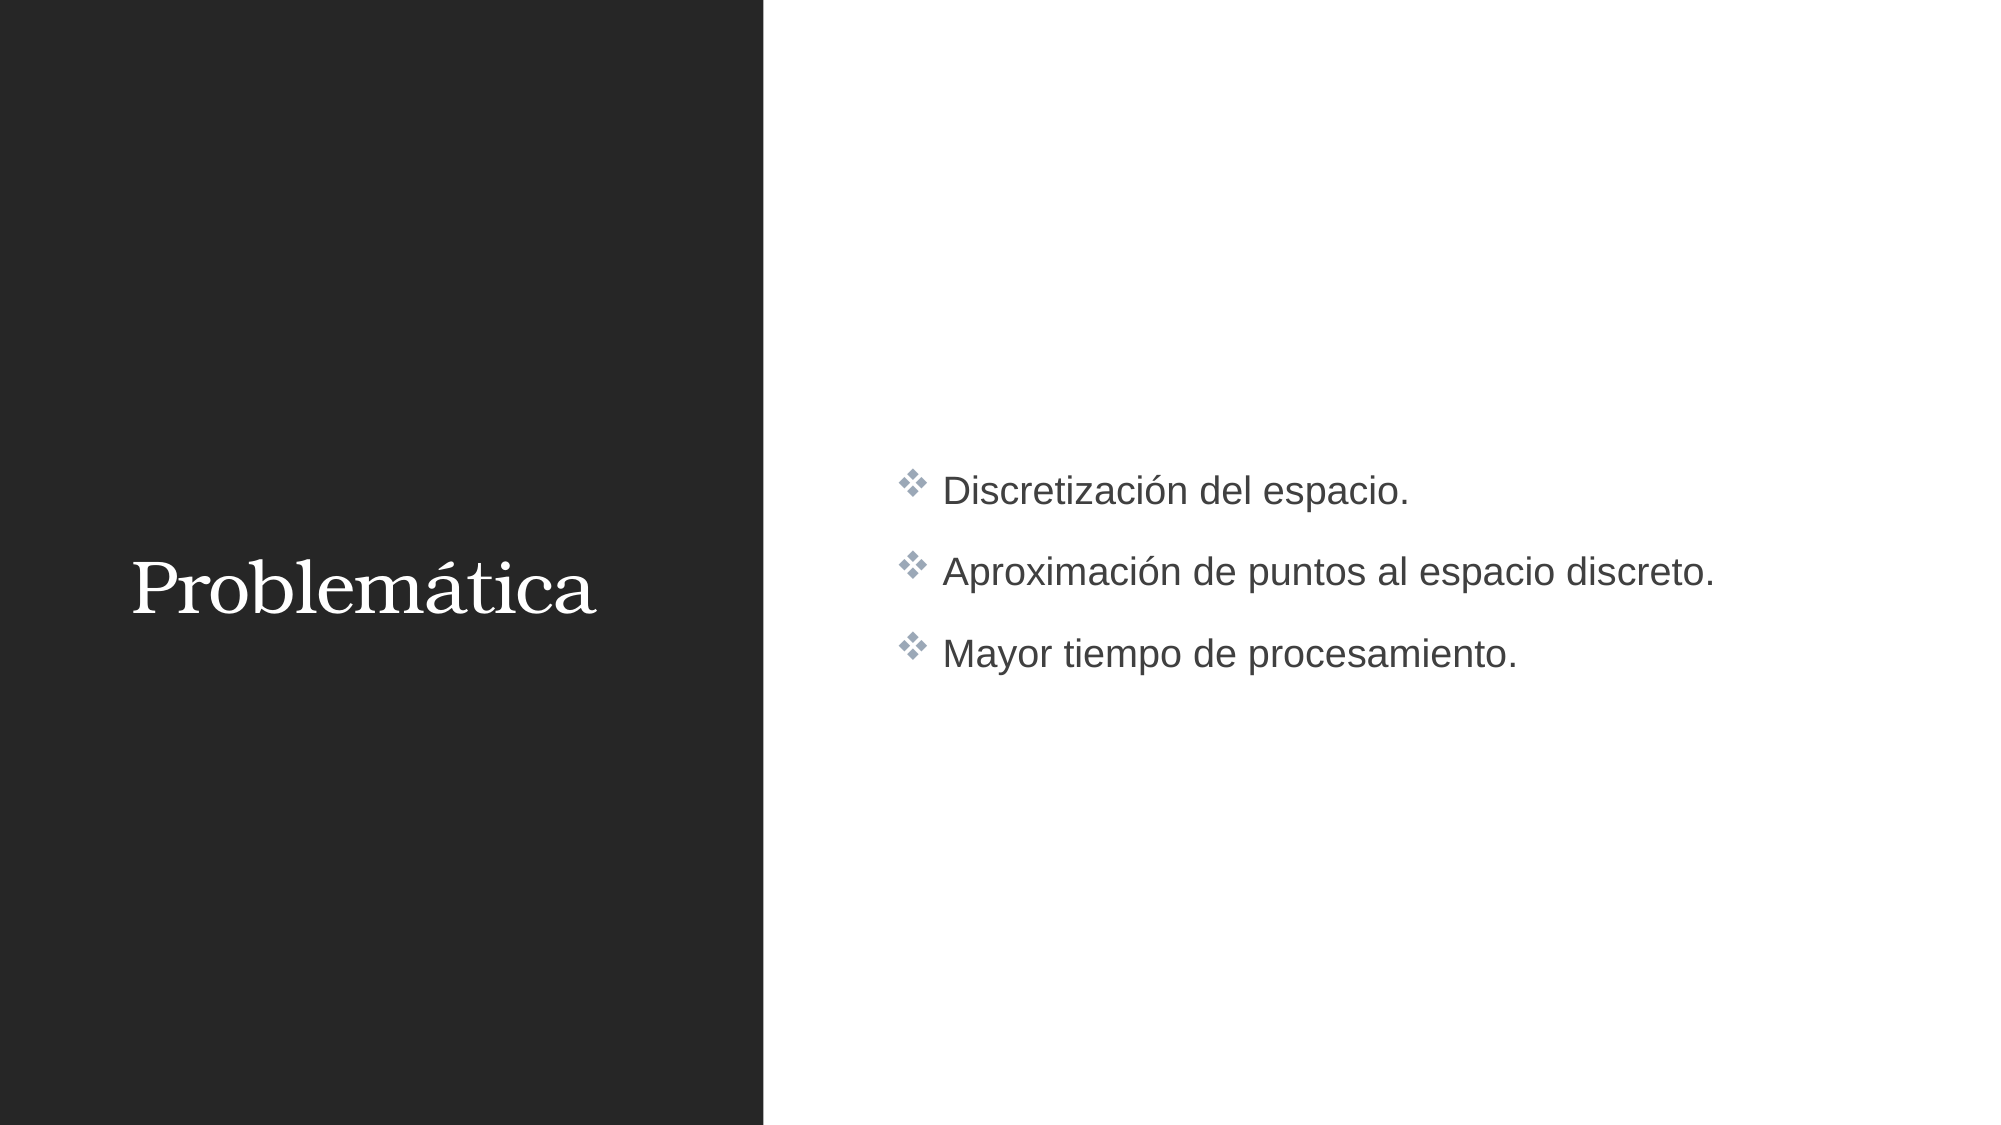

Discretización del espacio.
 Aproximación de puntos al espacio discreto.
 Mayor tiempo de procesamiento.
# Problemática